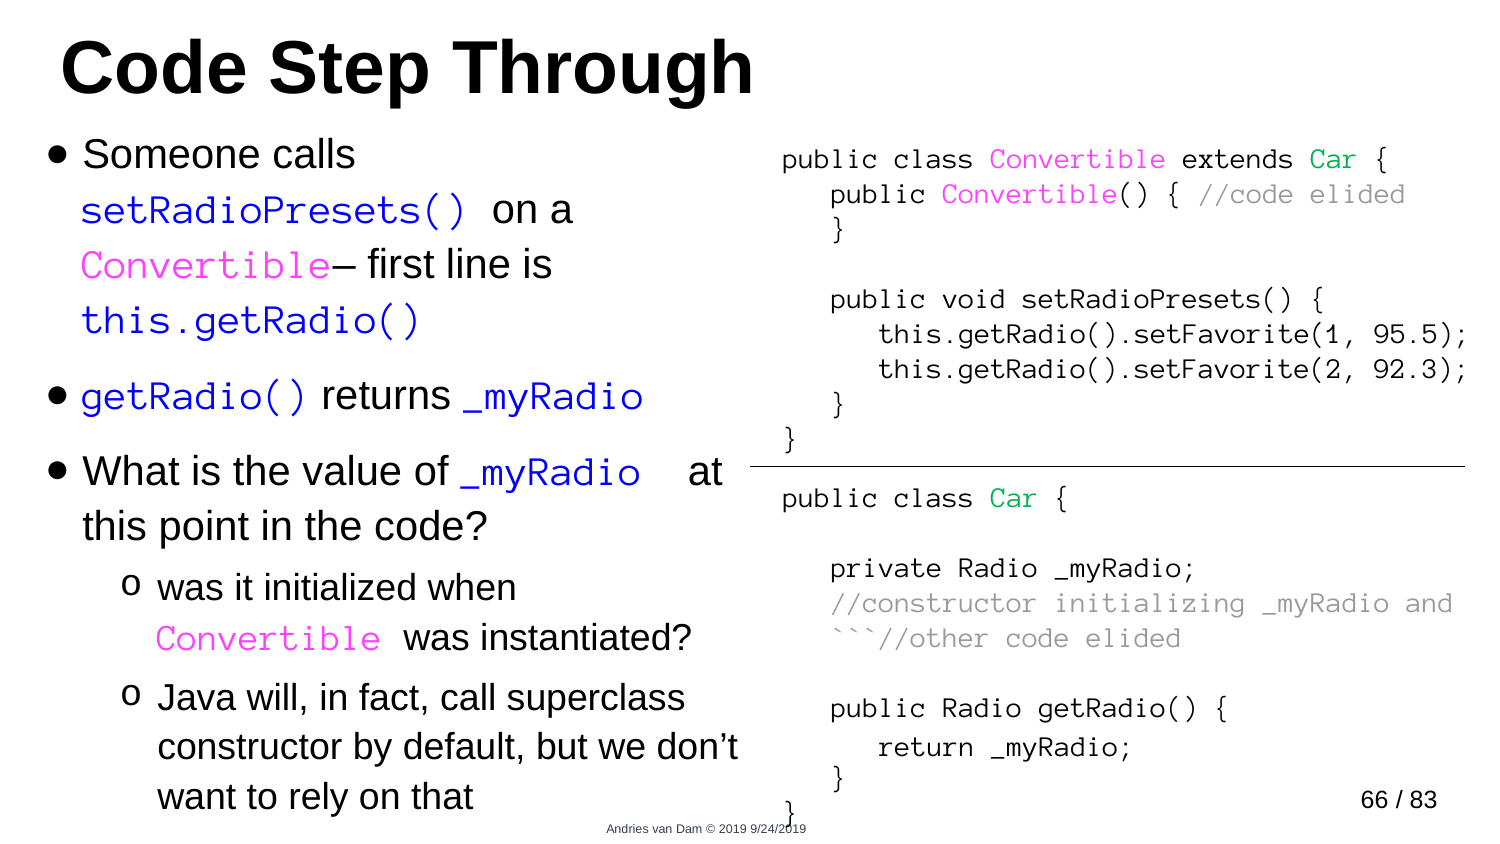

# Code Step Through
Someone calls setRadioPresets() on a Convertible– first line is this.getRadio()
getRadio() returns _myRadio
What is the value of _myRadio  at this point in the code?
was it initialized when Convertible was instantiated?
Java will, in fact, call superclass constructor by default, but we don’t want to rely on that
public class Convertible extends Car {
   public Convertible() { //code elided
   }

   public void setRadioPresets() {
                     .setFavorite(1, 95.5);
      this.getRadio().setFavorite(2, 92.3);
   }
}
this.getRadio()
public class Car {

   private Radio _myRadio;
   //constructor initializing _myRadio and       ```//other code elided

   public Radio getRadio() {

   }
}
return _myRadio;